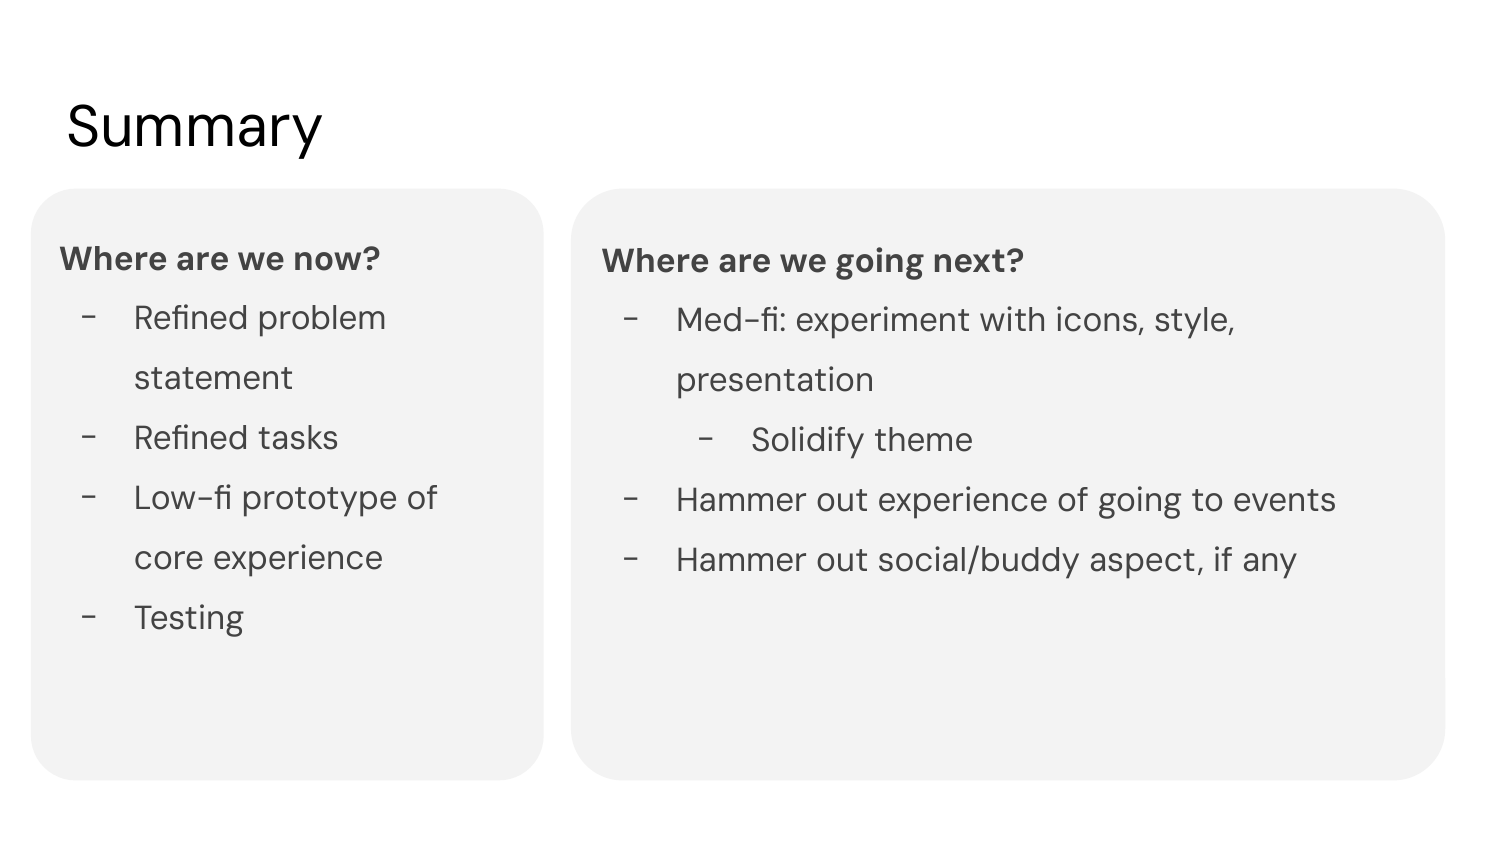

# Summary
Where are we now?
Refined problem statement
Refined tasks
Low-fi prototype of core experience
Testing
Where are we going next?
Med-fi: experiment with icons, style, presentation
Solidify theme
Hammer out experience of going to events
Hammer out social/buddy aspect, if any